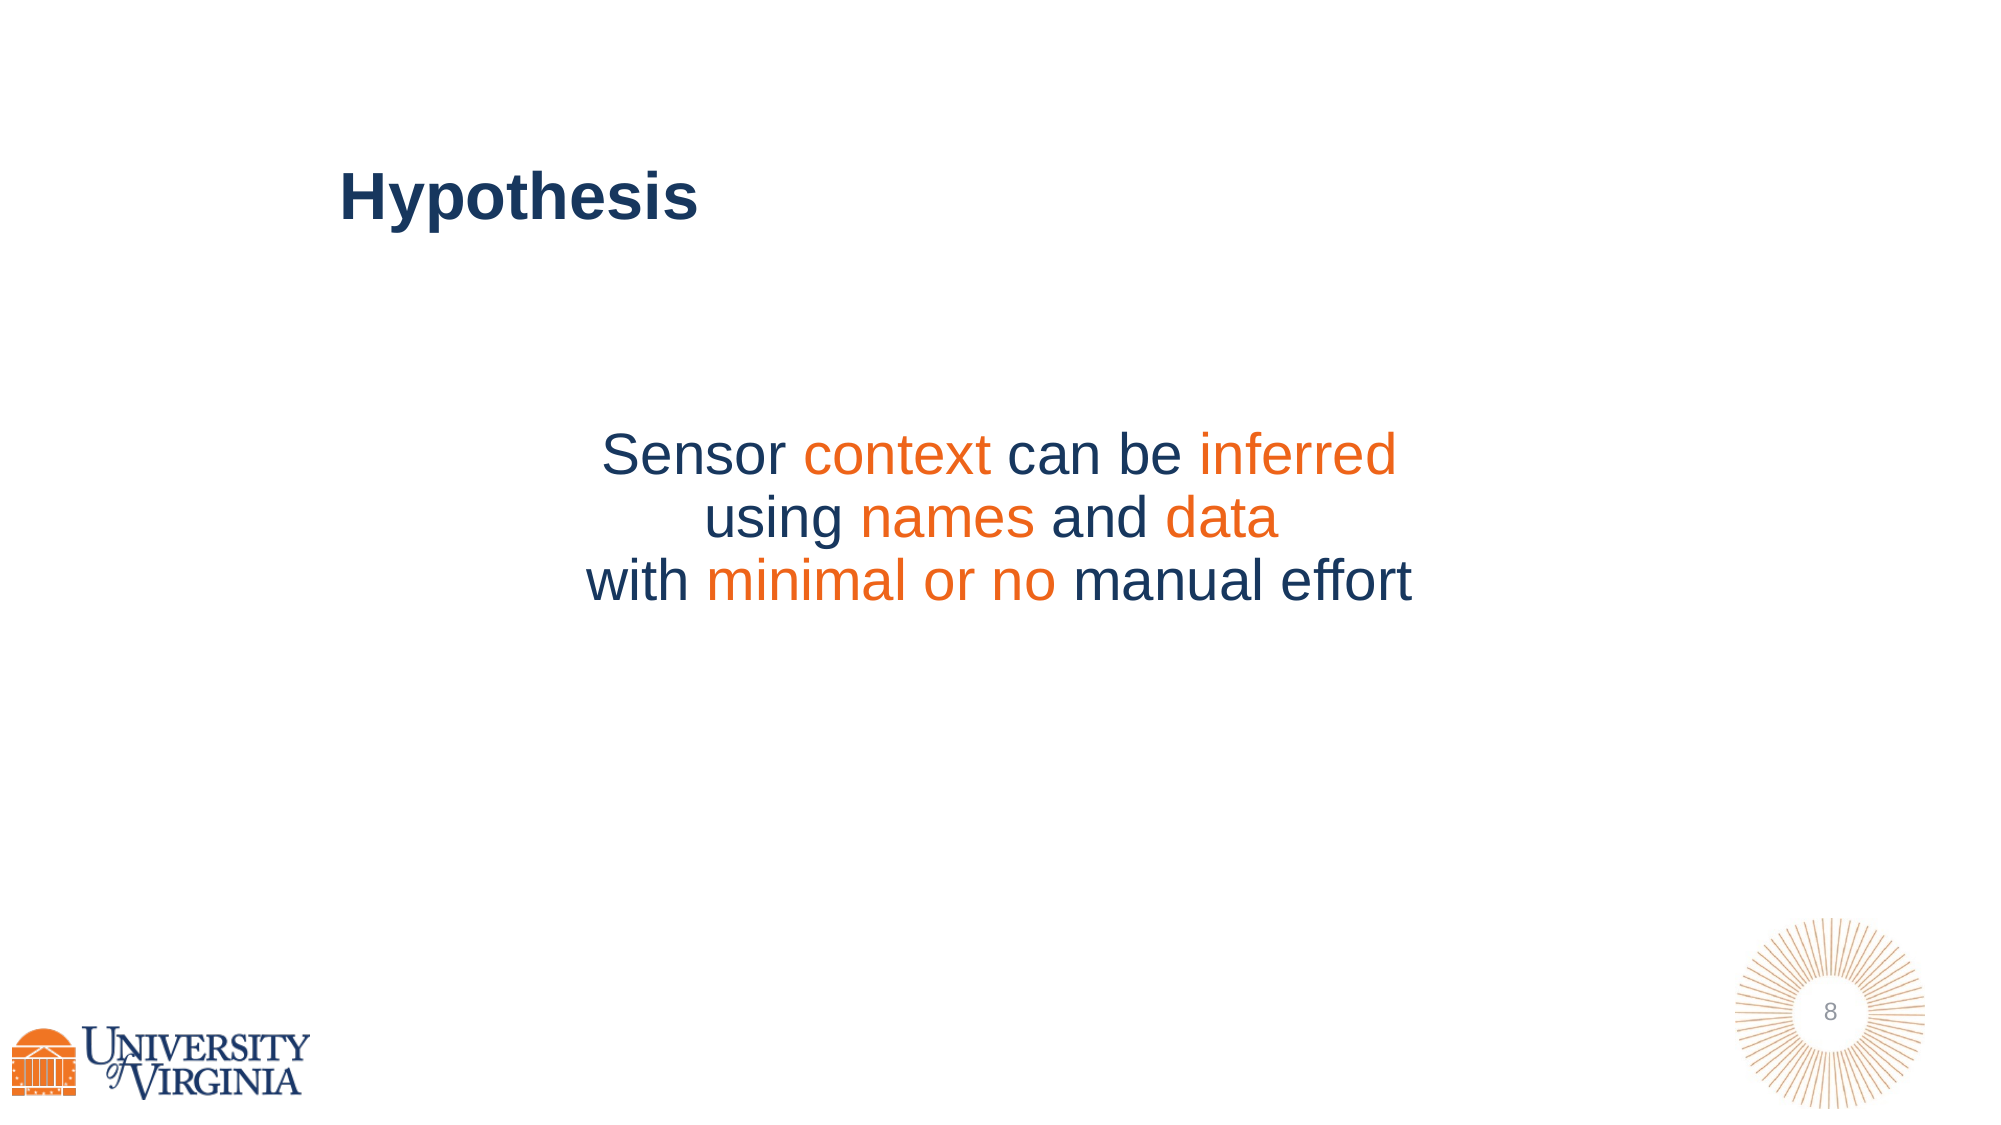

Hypothesis
# Sensor context can be inferred using names and data with minimal or no manual effort
8